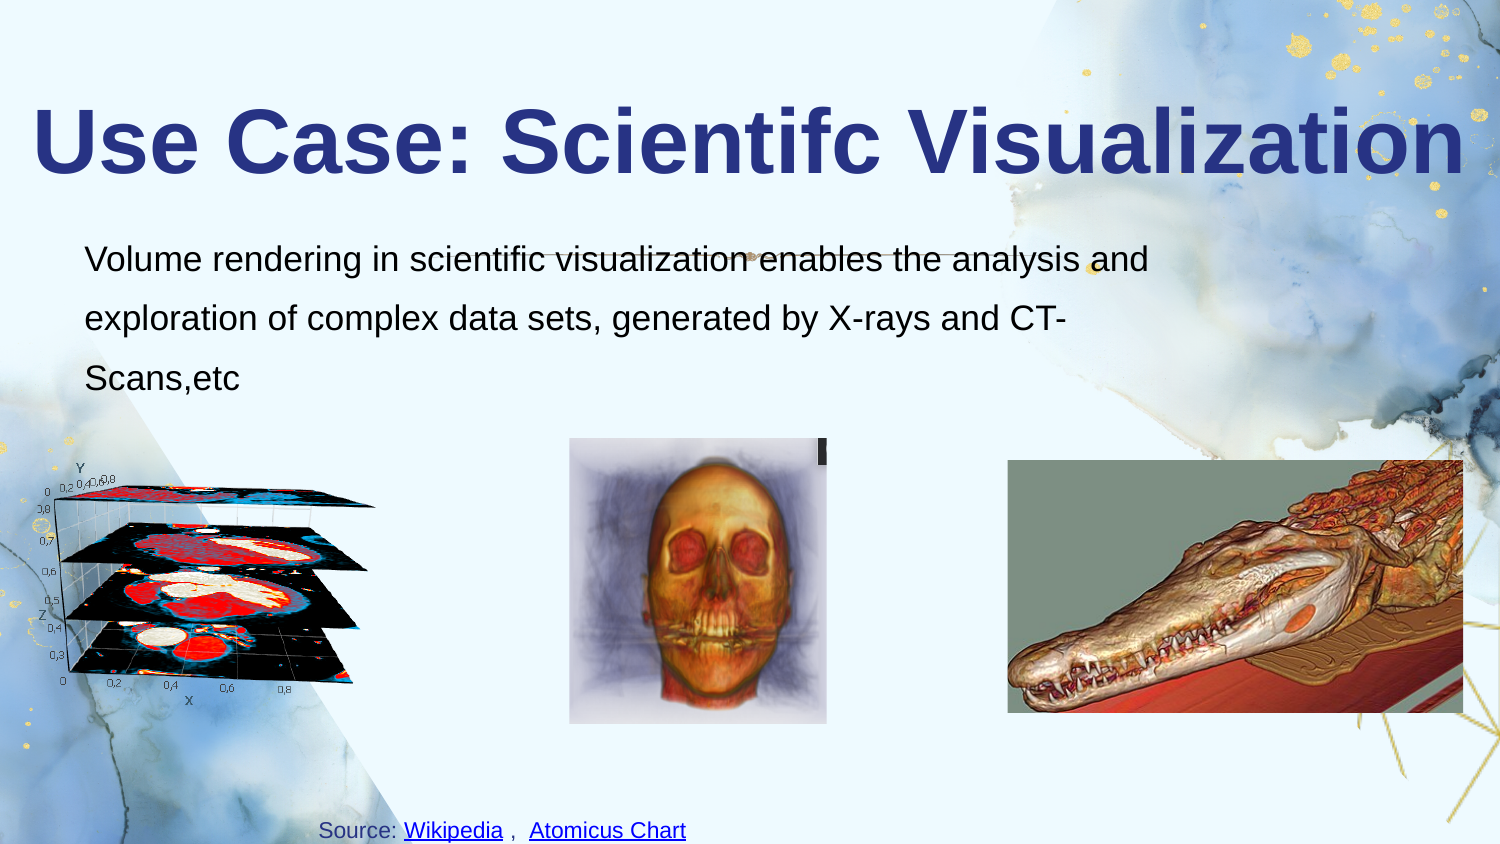

Use Case: Scientifc Visualization

Volume rendering in scientific visualization enables the analysis and exploration of complex data sets, generated by X-rays and CT-Scans,etc

Source: Wikipedia ,  Atomicus Chart